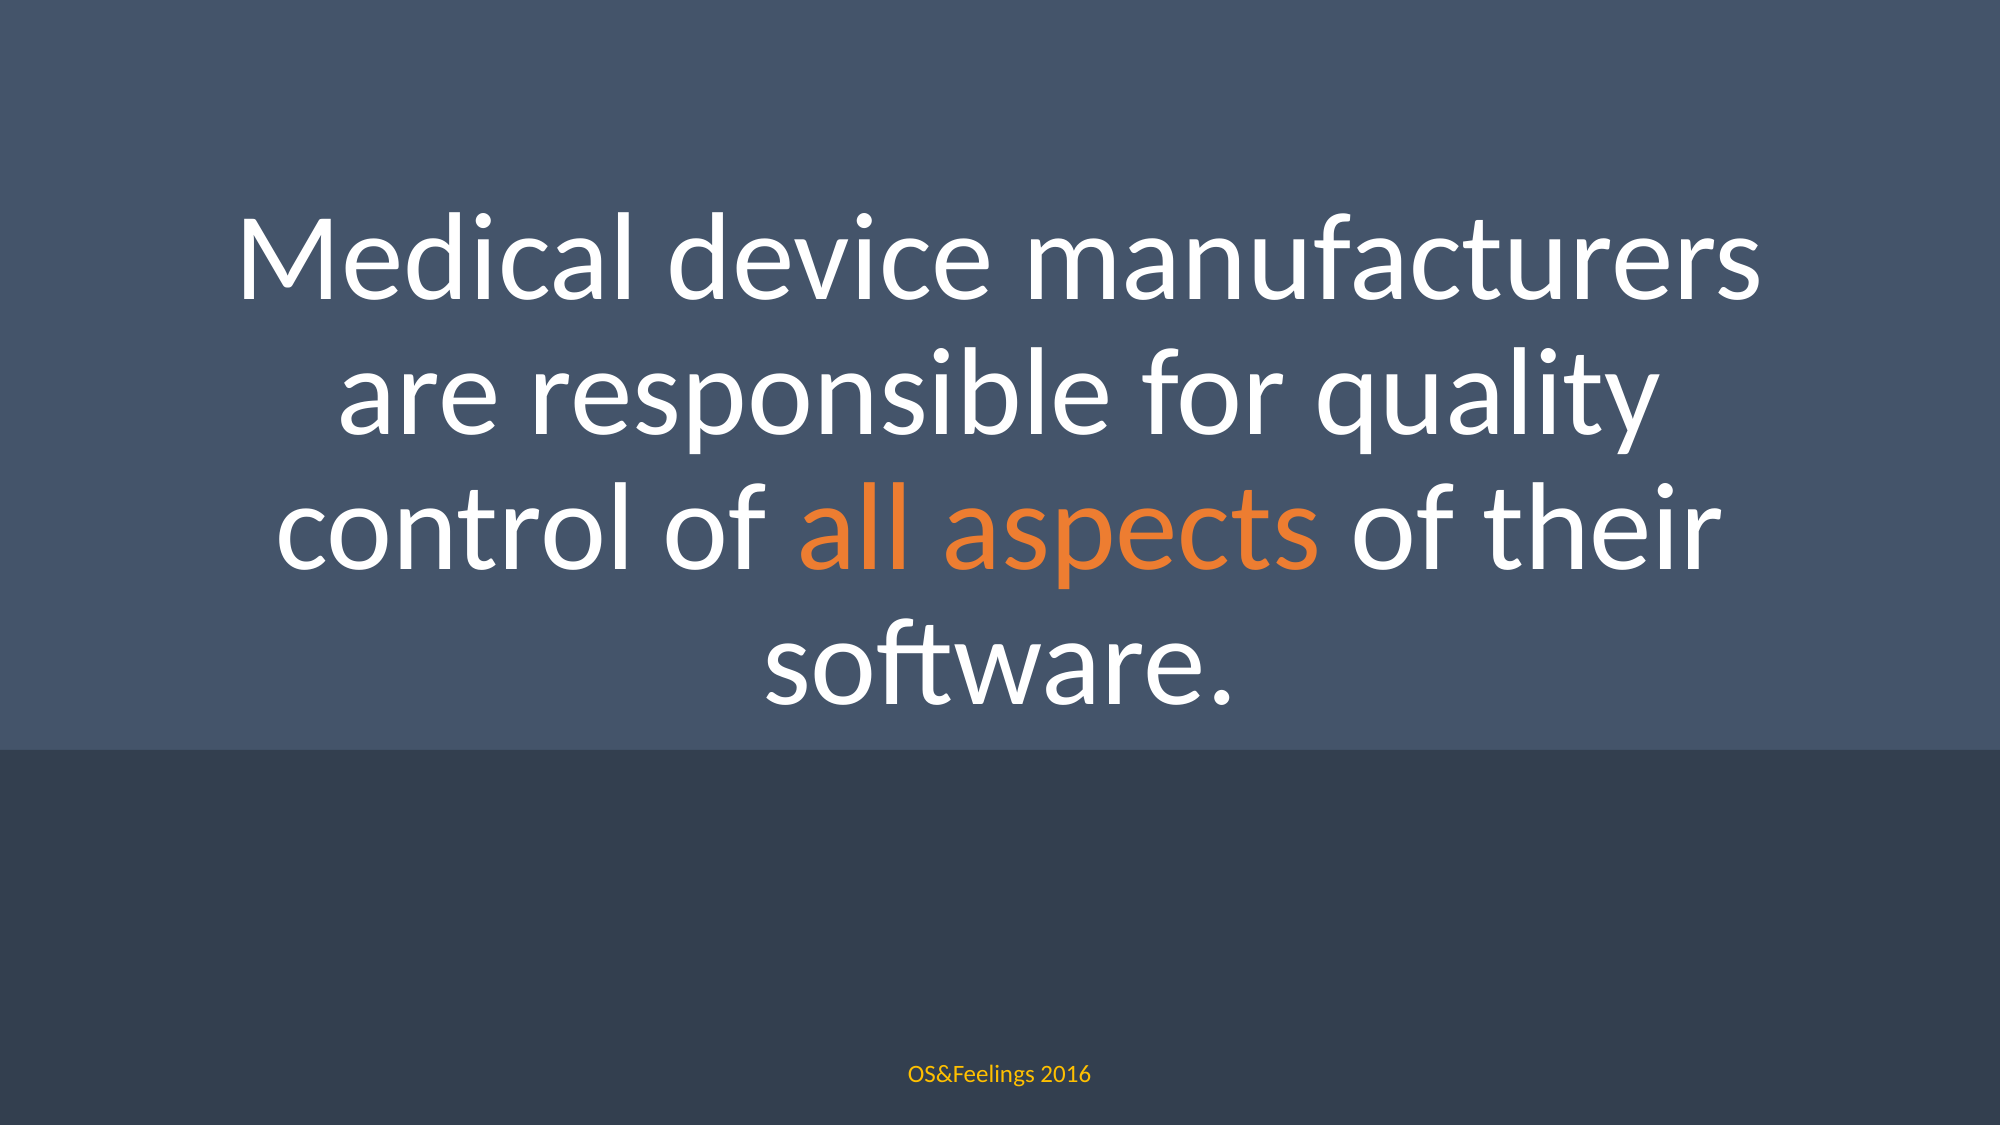

Medical device manufacturers are responsible for quality control of all aspects of their software.
OS&Feelings 2016